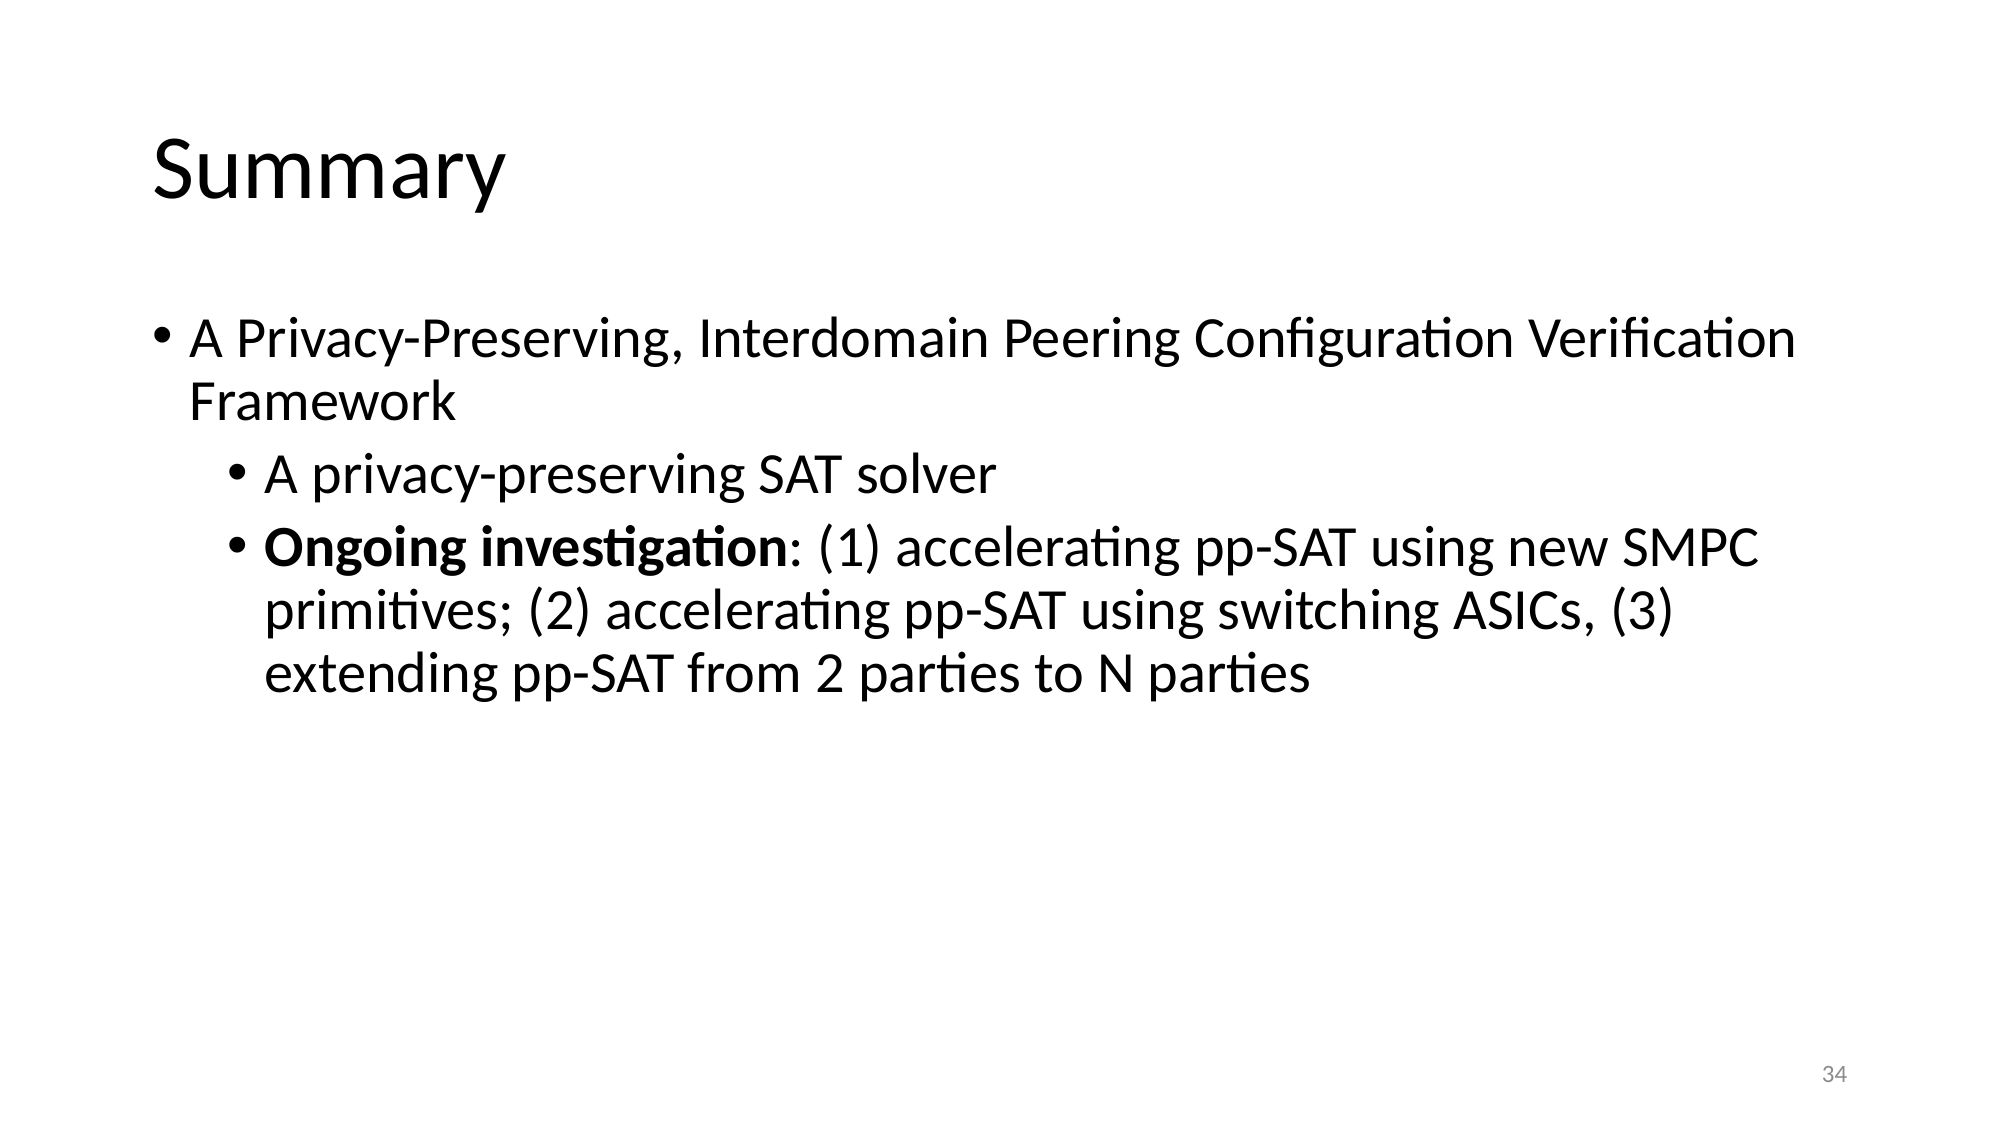

# Summary
A Privacy-Preserving, Interdomain Peering Configuration Verification Framework
A privacy-preserving SAT solver
Ongoing investigation: (1) accelerating pp-SAT using new SMPC primitives; (2) accelerating pp-SAT using switching ASICs, (3) extending pp-SAT from 2 parties to N parties
34